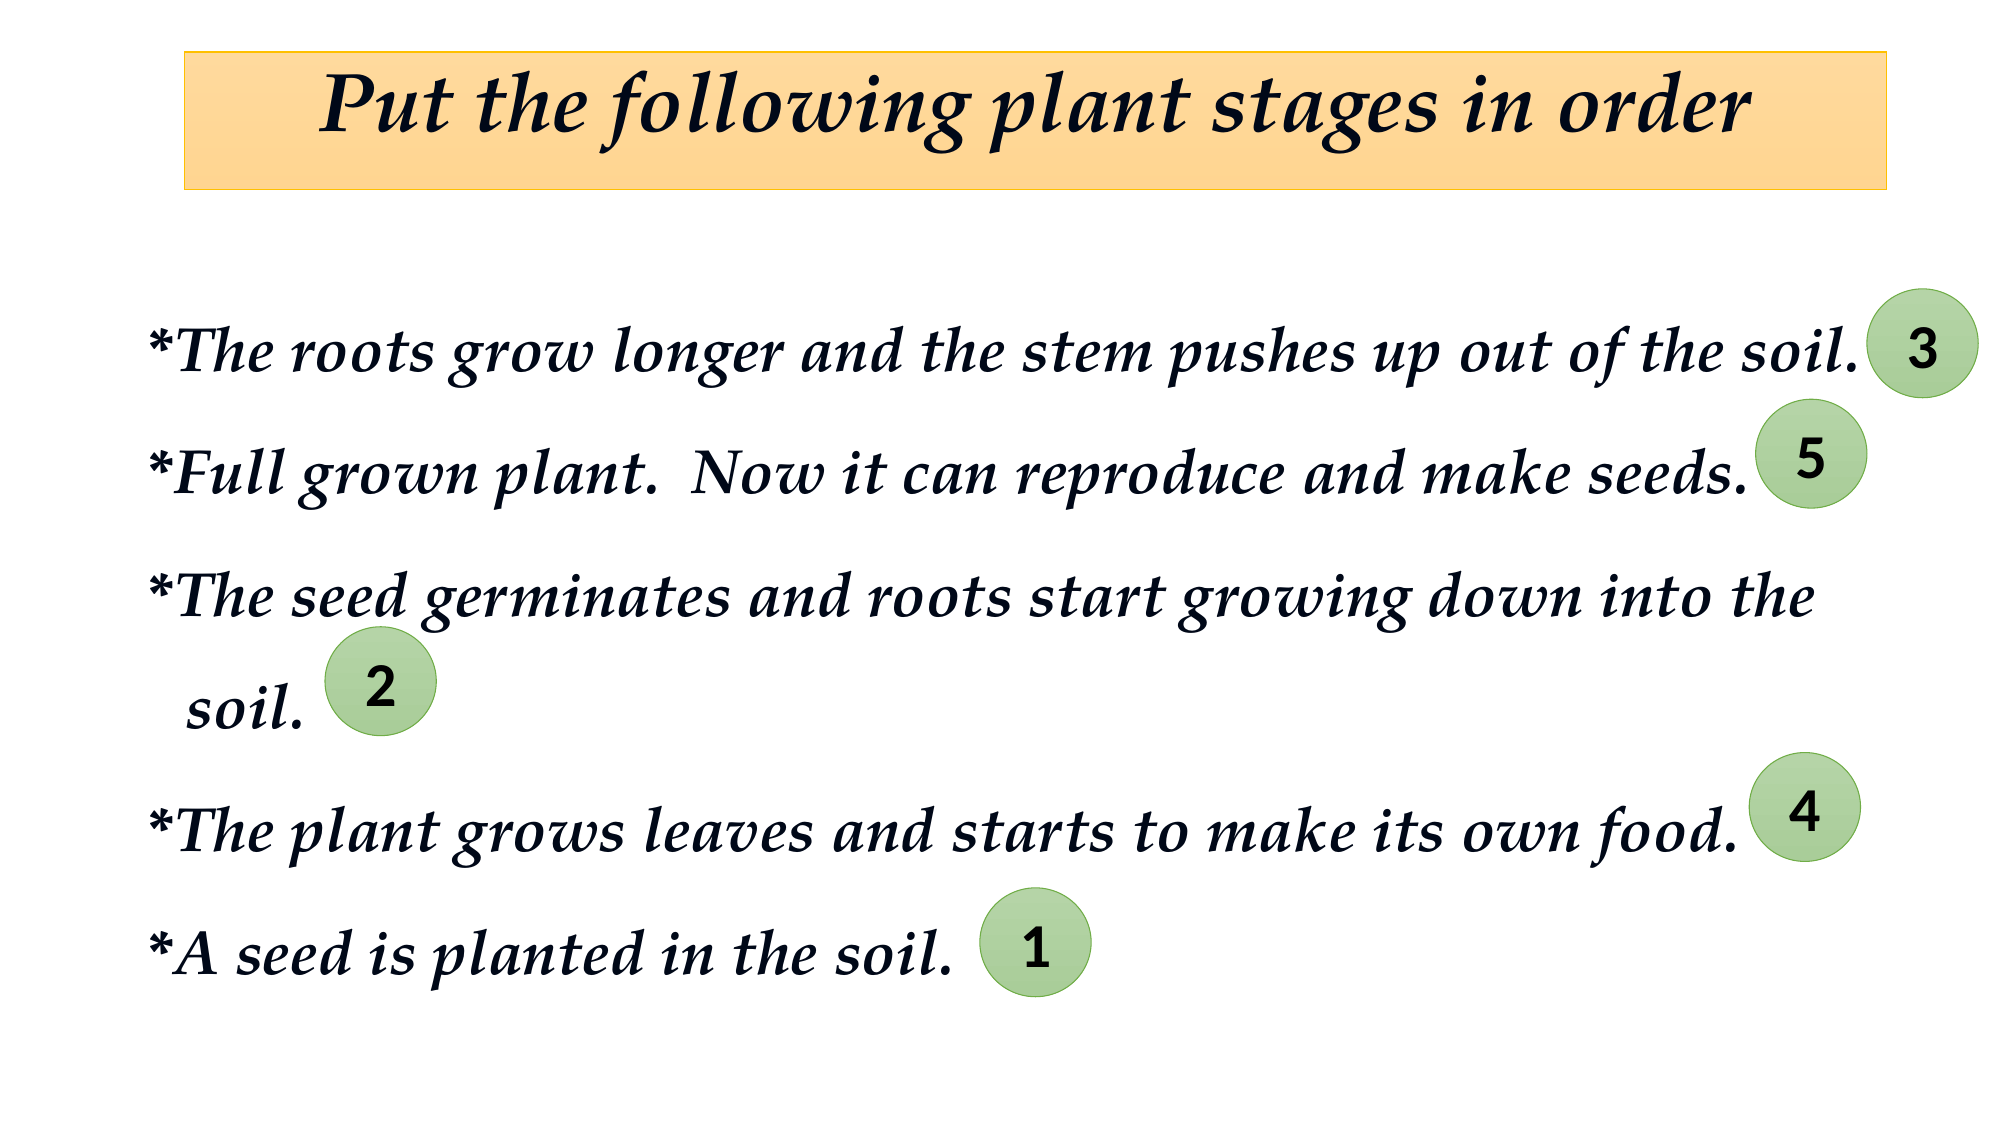

Put the following plant stages in order
*The roots grow longer and the stem pushes up out of the soil.
*Full grown plant.  Now it can reproduce and make seeds.
*The seed germinates and roots start growing down into the soil.
*The plant grows leaves and starts to make its own food.
*A seed is planted in the soil.

3
5
2
4
1